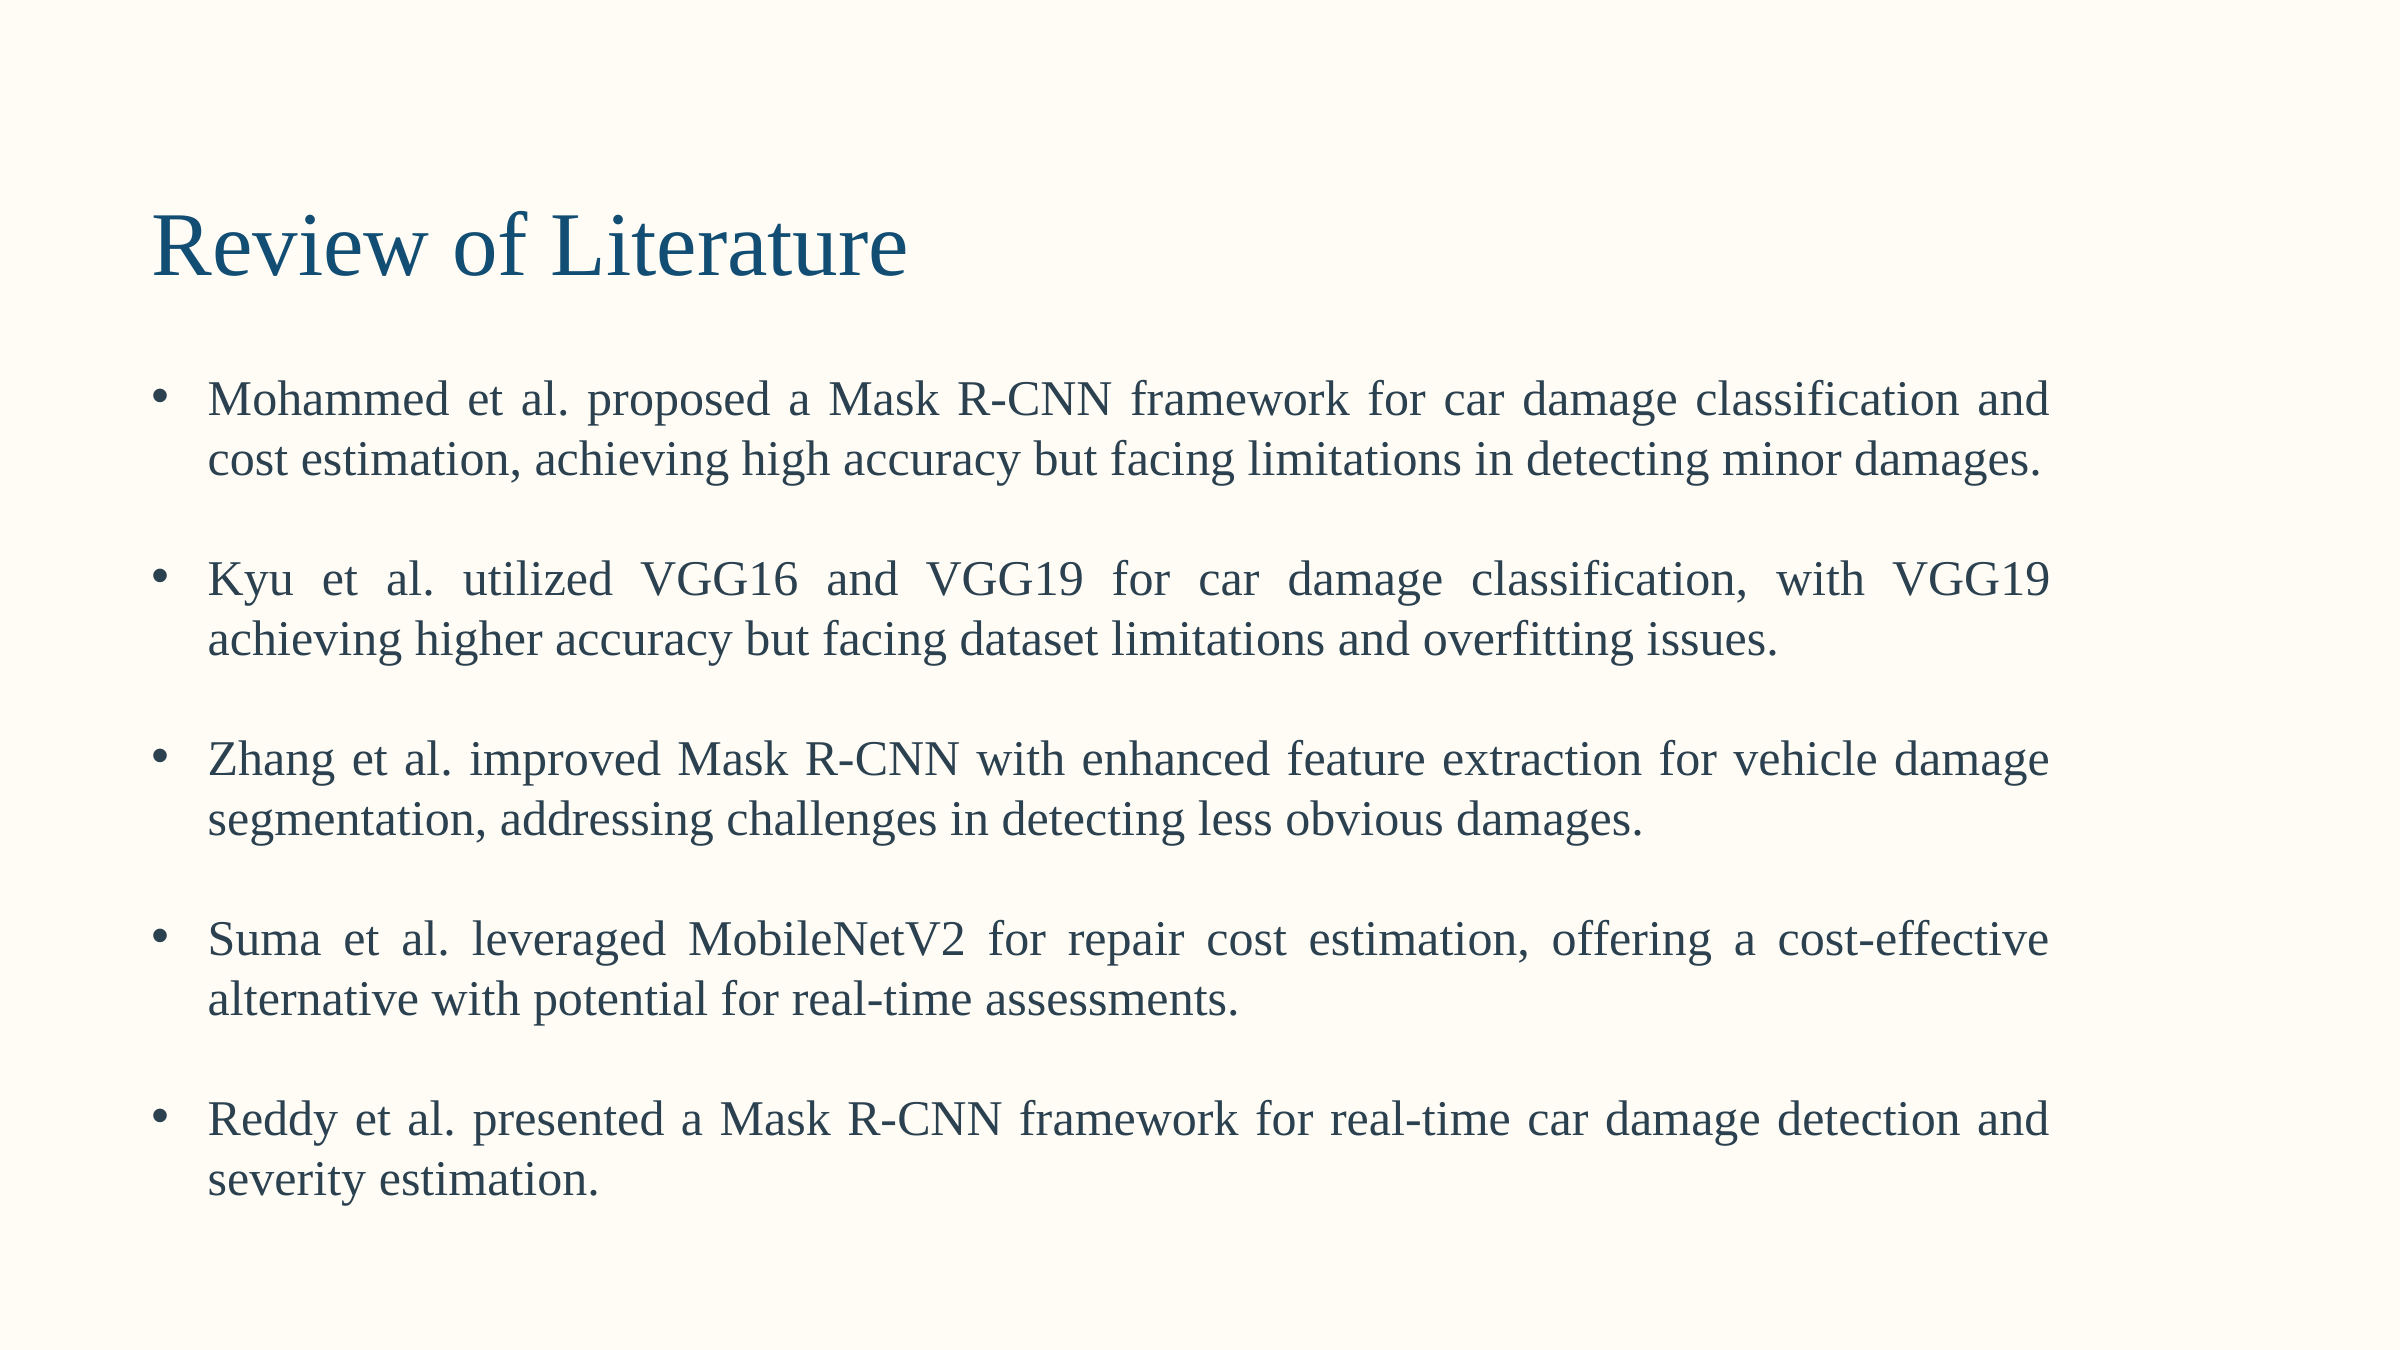

Review of Literature
Mohammed et al. proposed a Mask R-CNN framework for car damage classification and cost estimation, achieving high accuracy but facing limitations in detecting minor damages.

Kyu et al. utilized VGG16 and VGG19 for car damage classification, with VGG19 achieving higher accuracy but facing dataset limitations and overfitting issues.

Zhang et al. improved Mask R-CNN with enhanced feature extraction for vehicle damage segmentation, addressing challenges in detecting less obvious damages.

Suma et al. leveraged MobileNetV2 for repair cost estimation, offering a cost-effective alternative with potential for real-time assessments.

Reddy et al. presented a Mask R-CNN framework for real-time car damage detection and severity estimation.